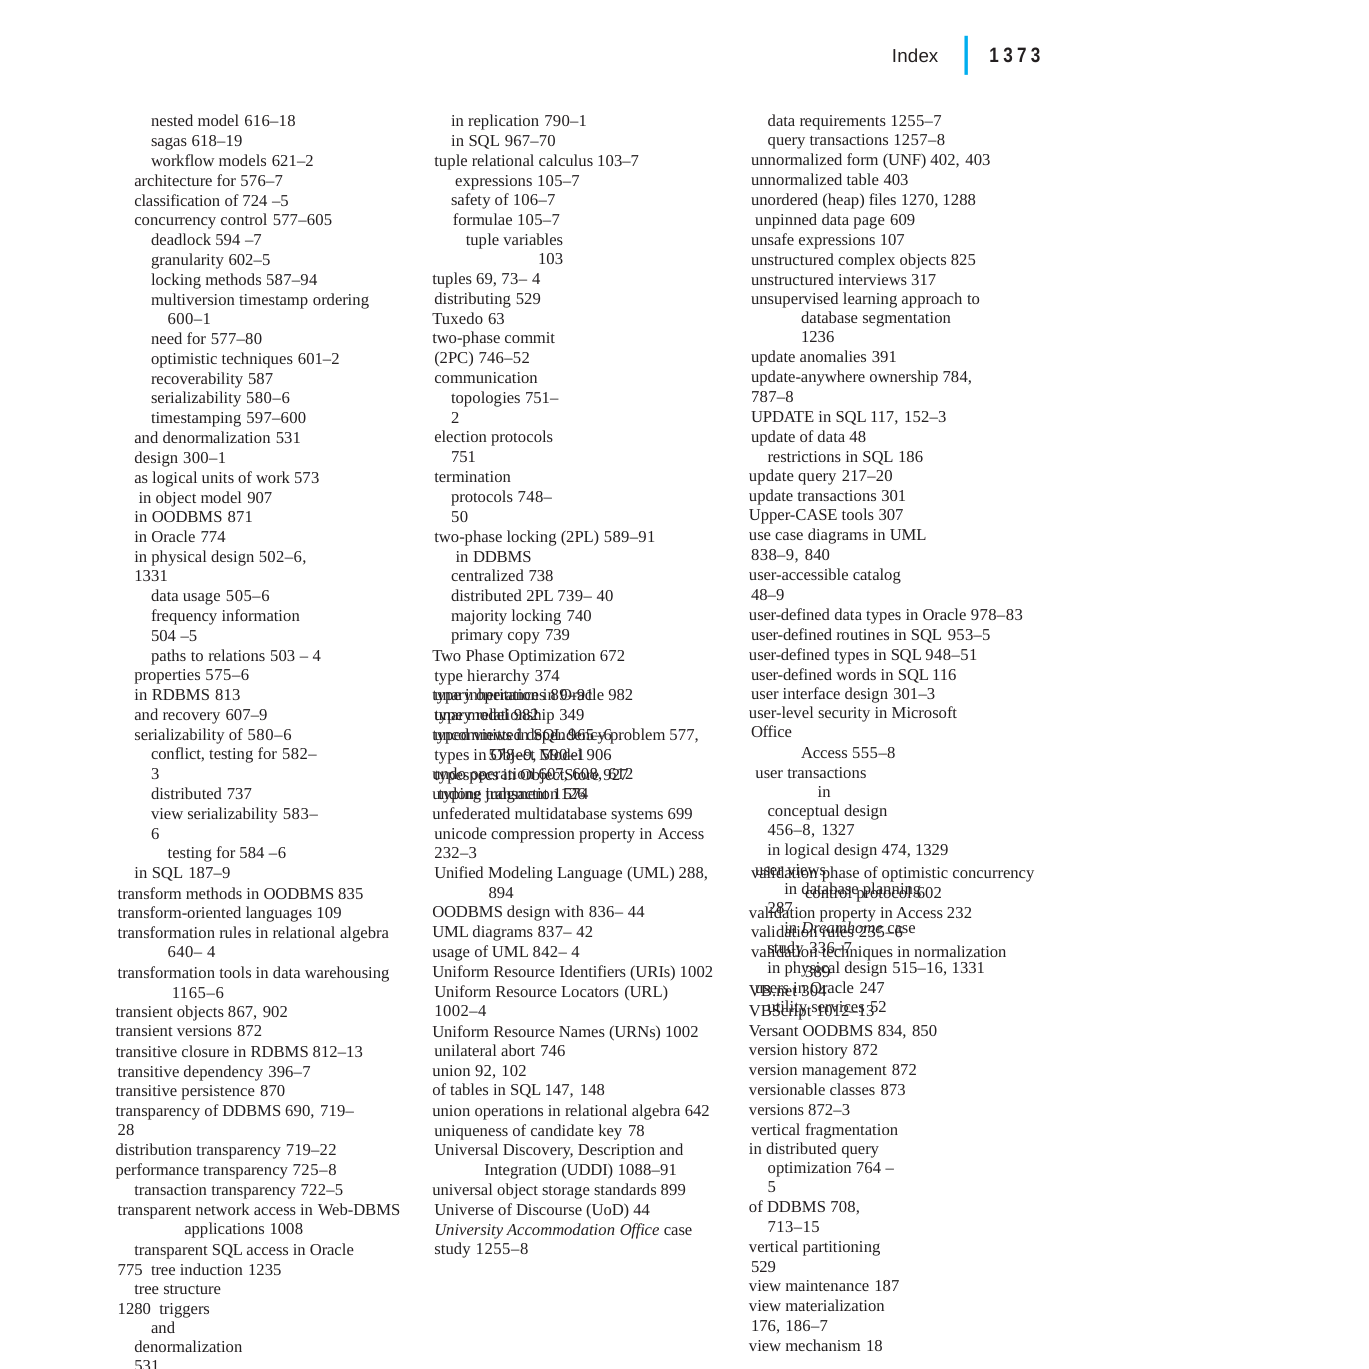

|
Index	1373
data requirements 1255–7
query transactions 1257–8
unnormalized form (UNF) 402, 403
unnormalized table 403
unordered (heap) files 1270, 1288  unpinned data page 609
unsafe expressions 107  unstructured complex objects 825  unstructured interviews 317  unsupervised learning approach to
database segmentation 1236
update anomalies 391
update-anywhere ownership 784, 787–8
UPDATE in SQL 117, 152–3
update of data 48  restrictions in SQL 186
update query 217–20
update transactions 301
Upper-CASE tools 307
use case diagrams in UML 838–9, 840
user-accessible catalog 48–9
user-defined data types in Oracle 978–83  user-defined routines in SQL 953–5
user-defined types in SQL 948–51  user-defined words in SQL 116  user interface design 301–3
user-level security in Microsoft Office
Access 555–8  user transactions
in conceptual design 456–8, 1327
in logical design 474, 1329  user views
in database planning 287
in Dreamhome case study 336–7
in physical design 515–16, 1331  users in Oracle 247
utility services 52
in replication 790–1
in SQL 967–70
tuple relational calculus 103–7  expressions 105–7
safety of 106–7
formulae 105–7
tuple variables 103
tuples 69, 73– 4
distributing 529
Tuxedo 63
two-phase commit (2PC) 746–52
communication topologies 751–2
election protocols 751
termination protocols 748–50
two-phase locking (2PL) 589–91  in DDBMS
centralized 738
distributed 2PL 739– 40
majority locking 740
primary copy 739
Two Phase Optimization 672  type hierarchy 374
type inheritance in Oracle 982  type model 982
typed views in SQL 965–6  types in Object Model 906  typespecs in ObjectStore 927  typing judgment 1126
nested model 616–18
sagas 618–19
workflow models 621–2
architecture for 576–7
classification of 724 –5
concurrency control 577–605
deadlock 594 –7
granularity 602–5
locking methods 587–94  multiversion timestamp ordering
600–1
need for 577–80
optimistic techniques 601–2
recoverability 587
serializability 580–6
timestamping 597–600
and denormalization 531
design 300–1
as logical units of work 573  in object model 907
in OODBMS 871
in Oracle 774
in physical design 502–6, 1331
data usage 505–6
frequency information 504 –5
paths to relations 503 – 4
properties 575–6
in RDBMS 813
and recovery 607–9
serializability of 580–6
conflict, testing for 582–3
distributed 737
view serializability 583–6
testing for 584 –6
in SQL 187–9
transform methods in OODBMS 835  transform-oriented languages 109  transformation rules in relational algebra
640– 4
transformation tools in data warehousing  1165–6
transient objects 867, 902
transient versions 872
transitive closure in RDBMS 812–13  transitive dependency 396–7
transitive persistence 870
transparency of DDBMS 690, 719–28
distribution transparency 719–22
performance transparency 725–8
transaction transparency 722–5  transparent network access in Web-DBMS
applications 1008
transparent SQL access in Oracle 775  tree induction 1235
tree structure 1280  triggers
and denormalization 531
in Oracle 245, 263–7
unary operations 89–91
unary relationship 349
uncommitted dependency problem 577,  578–9, 590–1
undo operation 607, 608, 612
undone transaction 574
unfederated multidatabase systems 699  unicode compression property in Access
232–3
Unified Modeling Language (UML) 288,  894
OODBMS design with 836– 44
UML diagrams 837– 42
usage of UML 842– 4
Uniform Resource Identifiers (URIs) 1002  Uniform Resource Locators (URL)
1002–4
Uniform Resource Names (URNs) 1002  unilateral abort 746
union 92, 102
of tables in SQL 147, 148
union operations in relational algebra 642  uniqueness of candidate key 78
Universal Discovery, Description and  Integration (UDDI) 1088–91
universal object storage standards 899  Universe of Discourse (UoD) 44  University Accommodation Office case
study 1255–8
validation phase of optimistic concurrency  control protocol 602
validation property in Access 232  validation rules 235–6
validation techniques in normalization  389
VB.net 304
VBScript 1012–13
Versant OODBMS 834, 850
version history 872
version management 872
versionable classes 873
versions 872–3  vertical fragmentation
in distributed query optimization 764 –5
of DDBMS 708, 713–15
vertical partitioning 529
view maintenance 187
view materialization 176, 186–7
view mechanism 18